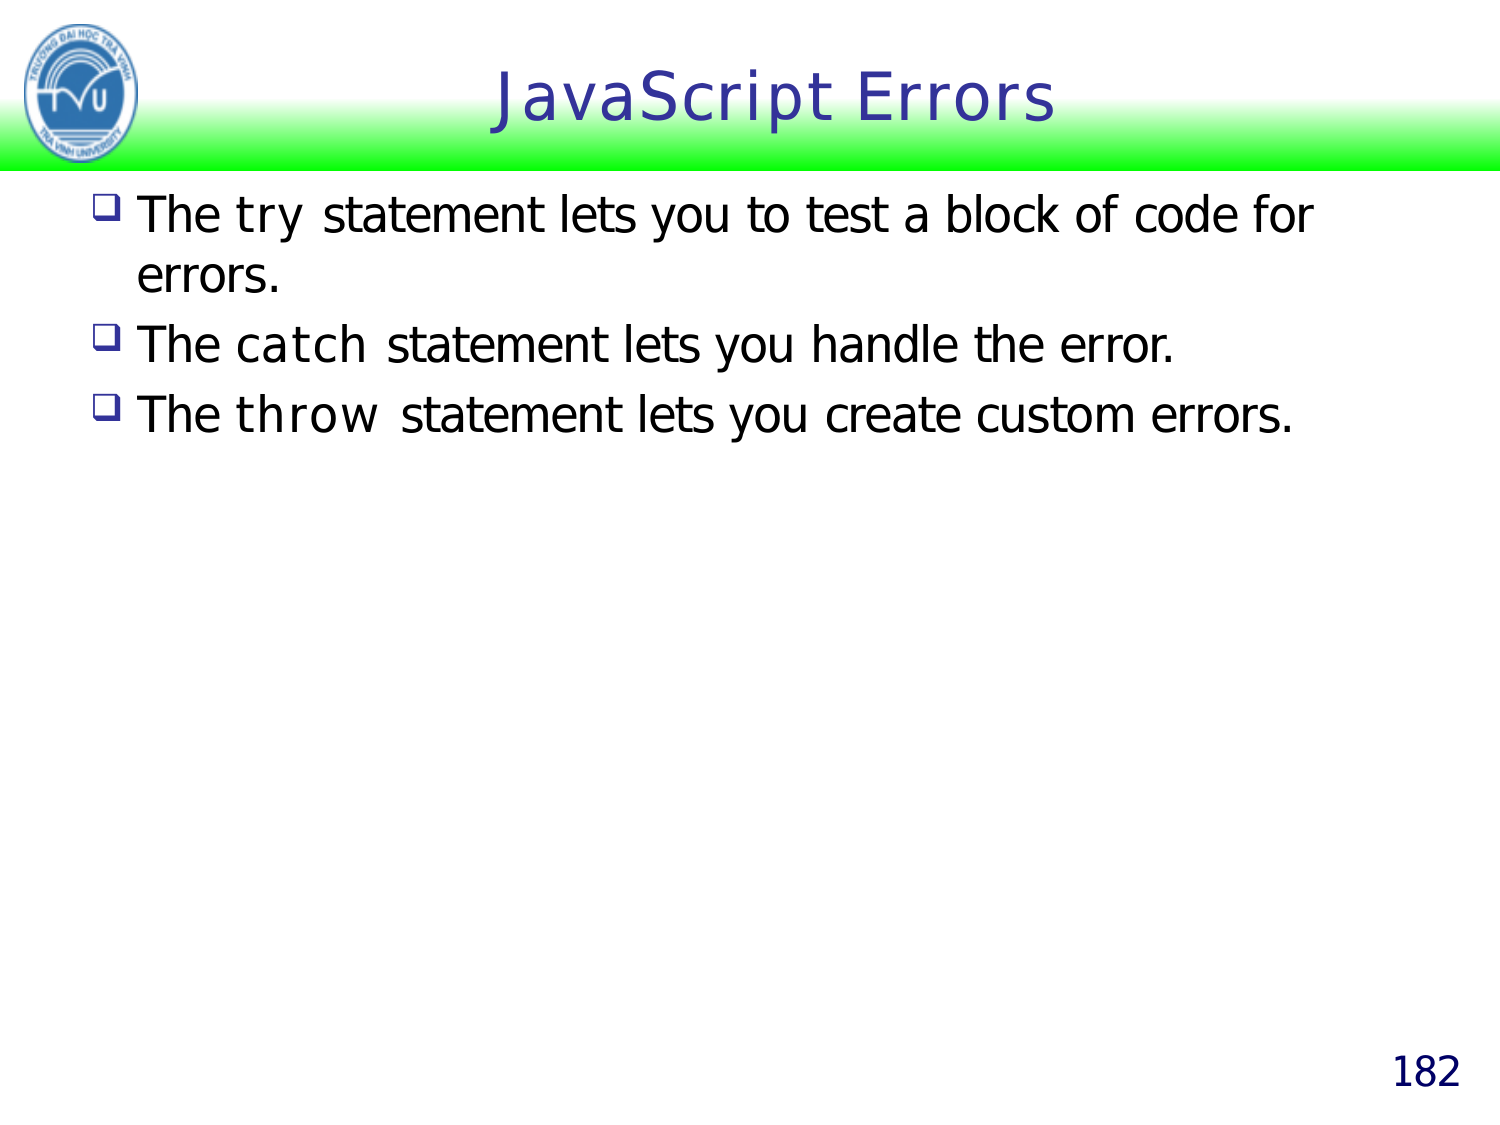

# JavaScript Errors
The try statement lets you to test a block of code for errors.
The catch statement lets you handle the error.
The throw statement lets you create custom errors.

182